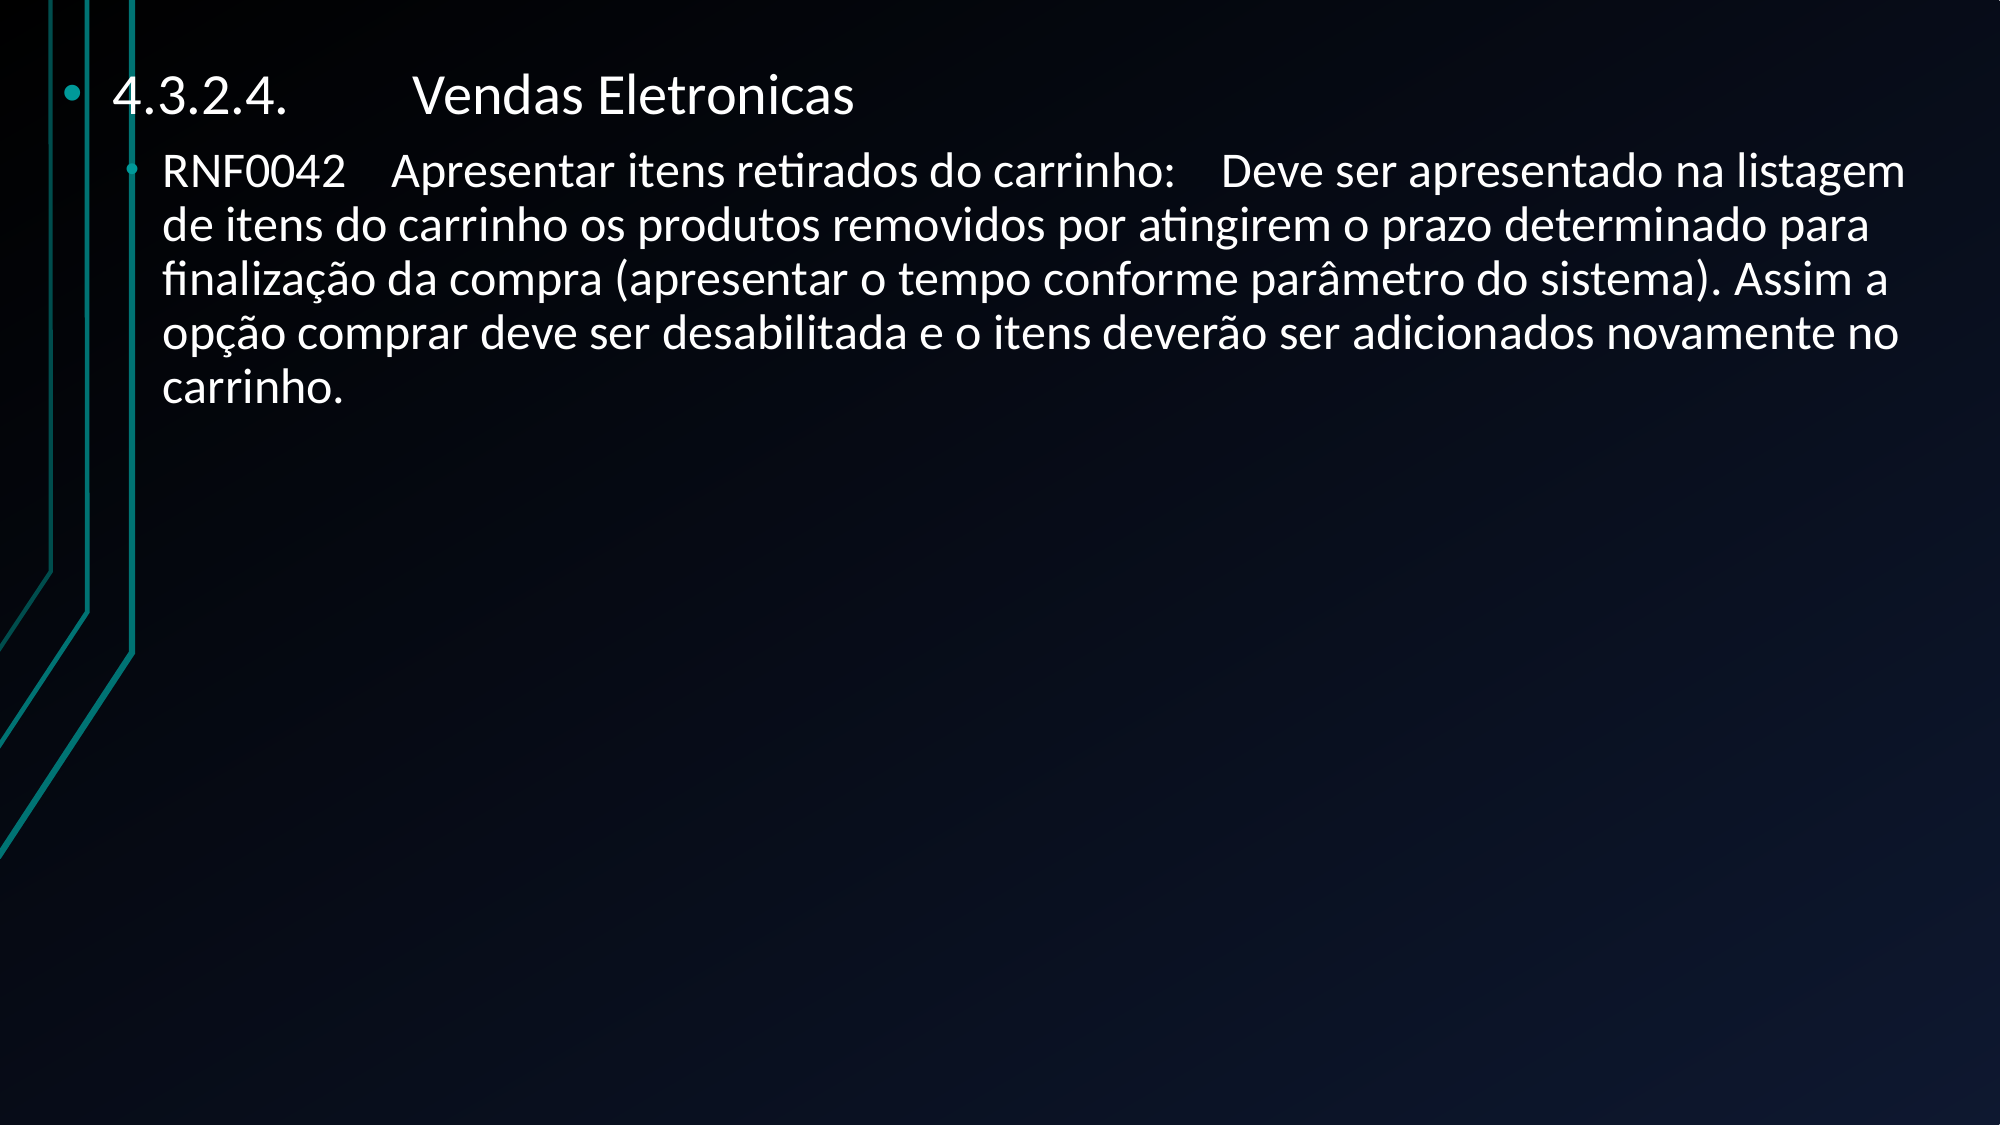

4.3.2.4.	Vendas Eletronicas
RNF0042    Apresentar itens retirados do carrinho:    Deve ser apresentado na listagem de itens do carrinho os produtos removidos por atingirem o prazo determinado para finalização da compra (apresentar o tempo conforme parâmetro do sistema). Assim a opção comprar deve ser desabilitada e o itens deverão ser adicionados novamente no carrinho.